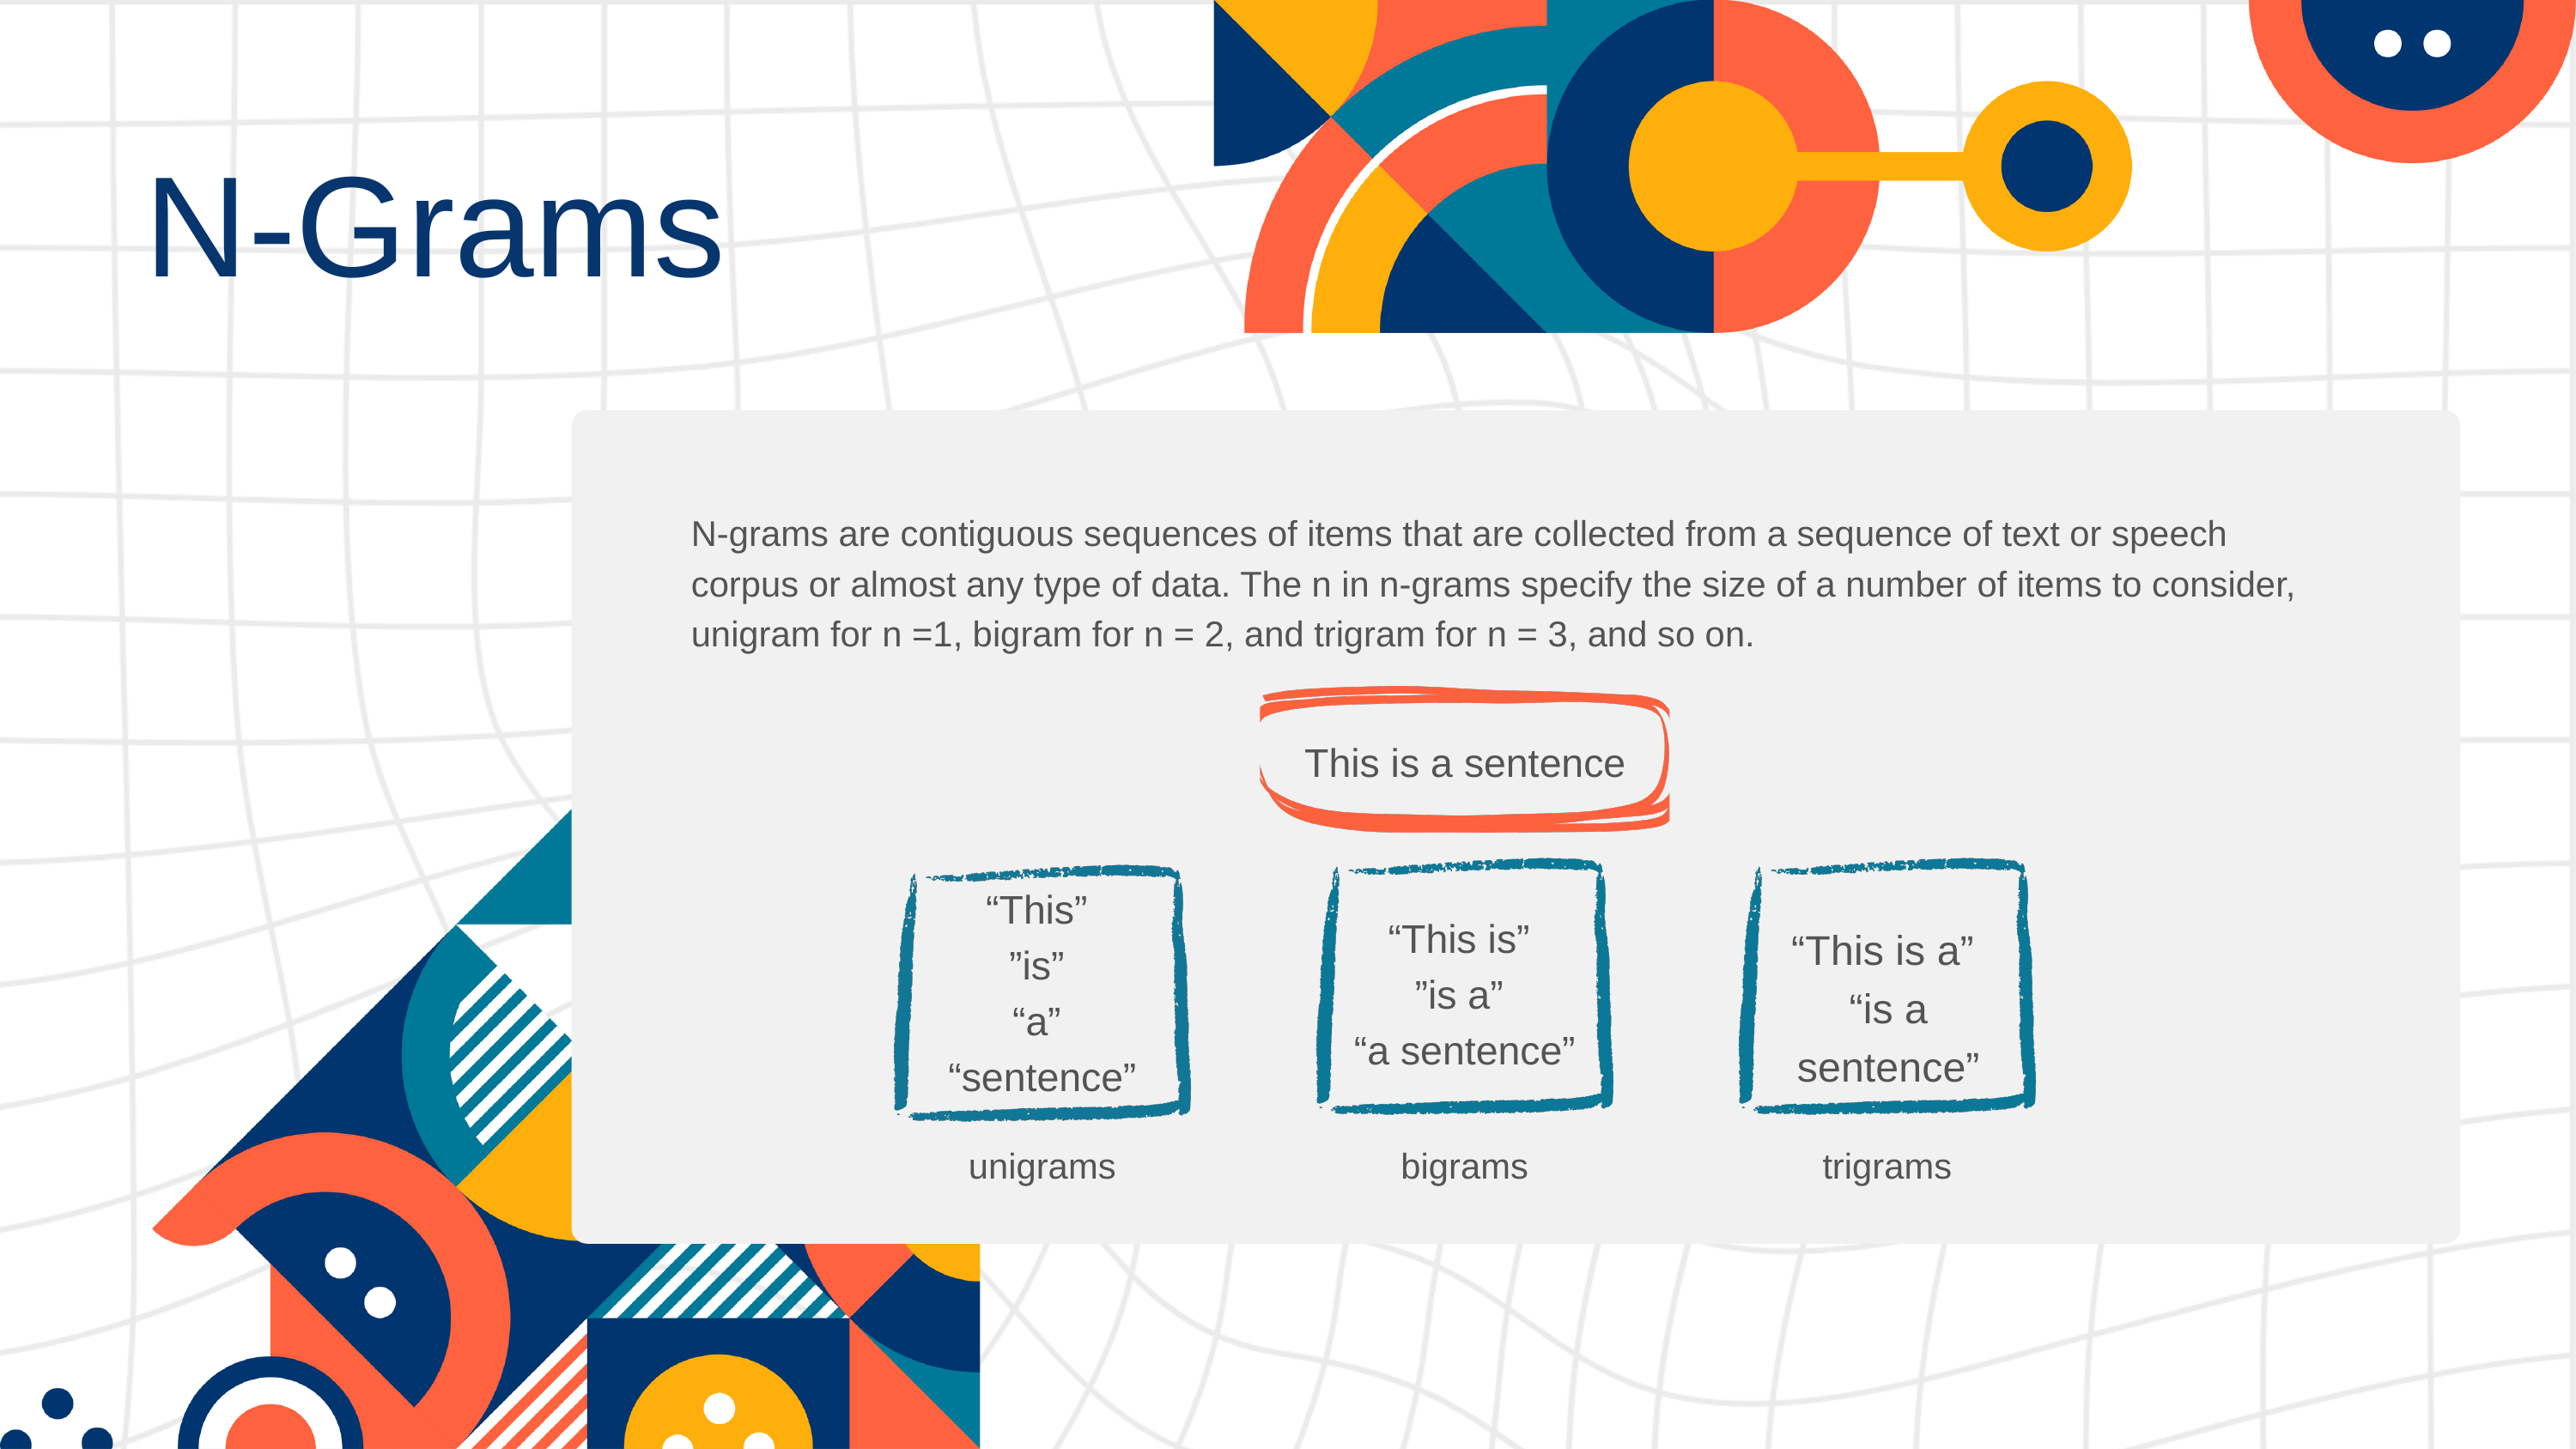

N-Grams

N-grams are contiguous sequences of items that are collected from a sequence of text or speech corpus or almost any type of data. The n in n-grams specify the size of a number of items to consider, unigram for n =1, bigram for n = 2, and trigram for n = 3, and so on.

This is a sentence

“This”
”is”
“a”
“sentence”
“This is”
”is a”
“a sentence”
“This is a”
“is a sentence”
unigrams
bigrams
trigrams